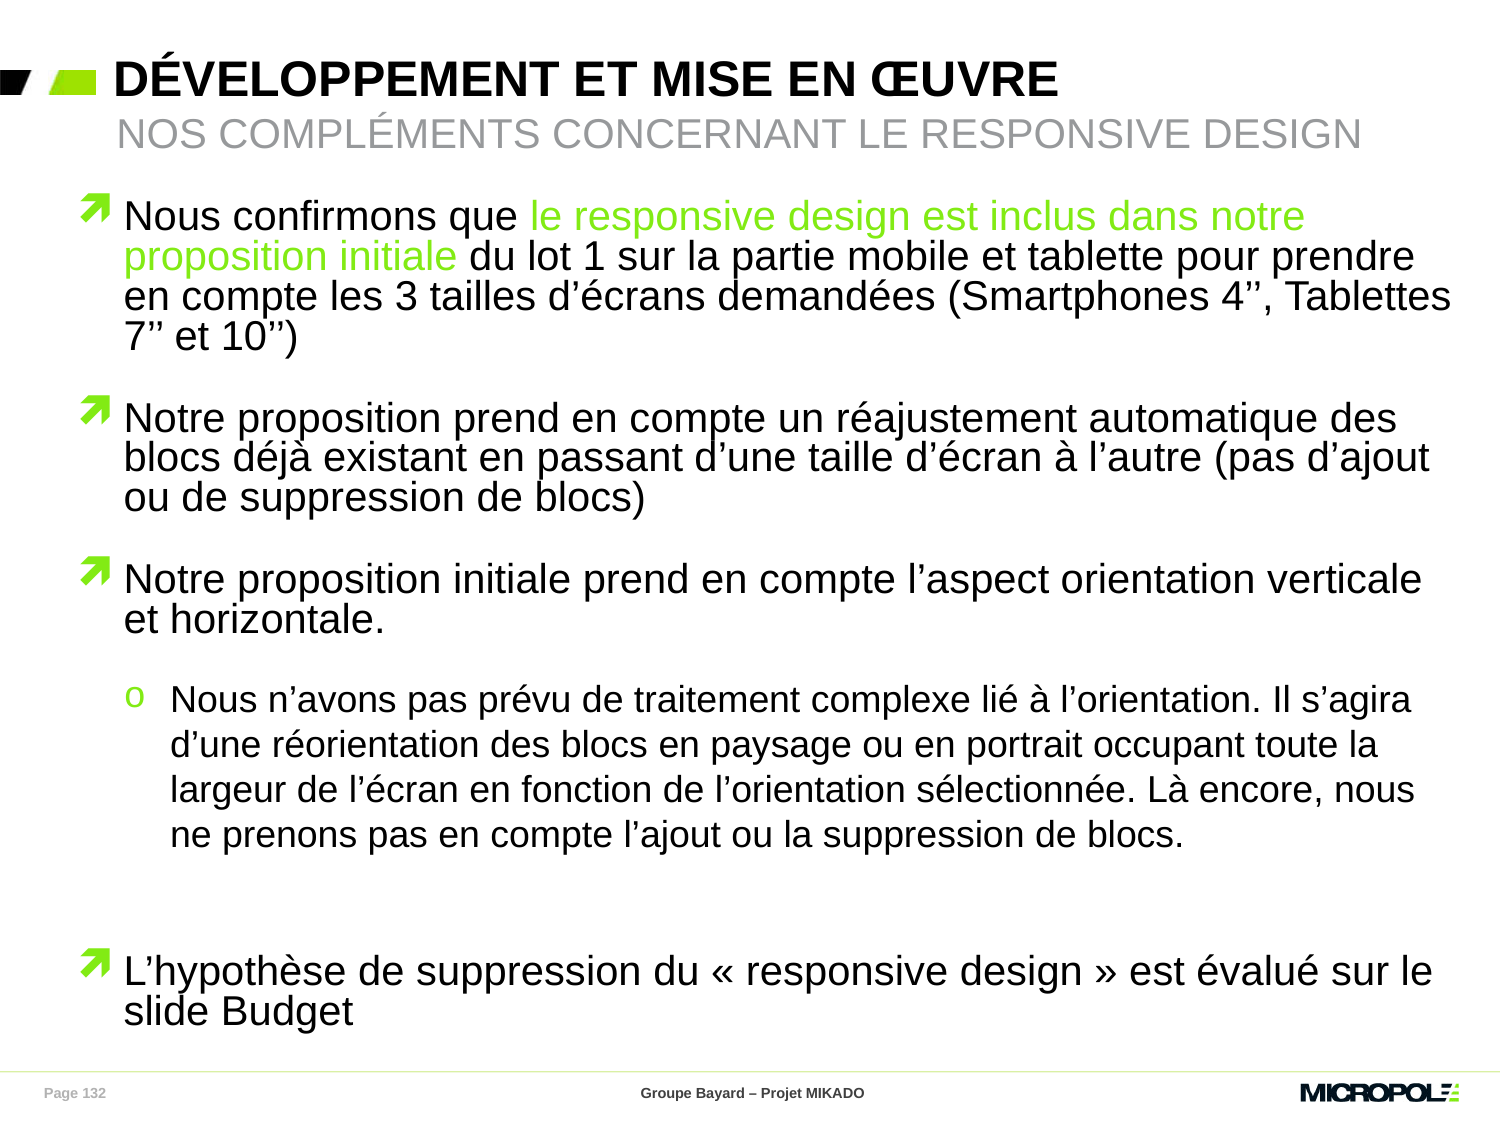

# Développement et mise en œuvre
Nos compléments concernant le responsive design
Nous confirmons que le responsive design est inclus dans notre proposition initiale du lot 1 sur la partie mobile et tablette pour prendre en compte les 3 tailles d’écrans demandées (Smartphones 4’’, Tablettes 7’’ et 10’’)
Notre proposition prend en compte un réajustement automatique des blocs déjà existant en passant d’une taille d’écran à l’autre (pas d’ajout ou de suppression de blocs)
Notre proposition initiale prend en compte l’aspect orientation verticale et horizontale.
Nous n’avons pas prévu de traitement complexe lié à l’orientation. Il s’agira d’une réorientation des blocs en paysage ou en portrait occupant toute la largeur de l’écran en fonction de l’orientation sélectionnée. Là encore, nous ne prenons pas en compte l’ajout ou la suppression de blocs.

L’hypothèse de suppression du « responsive design » est évalué sur le slide Budget
Page 132
Groupe Bayard – Projet MIKADO